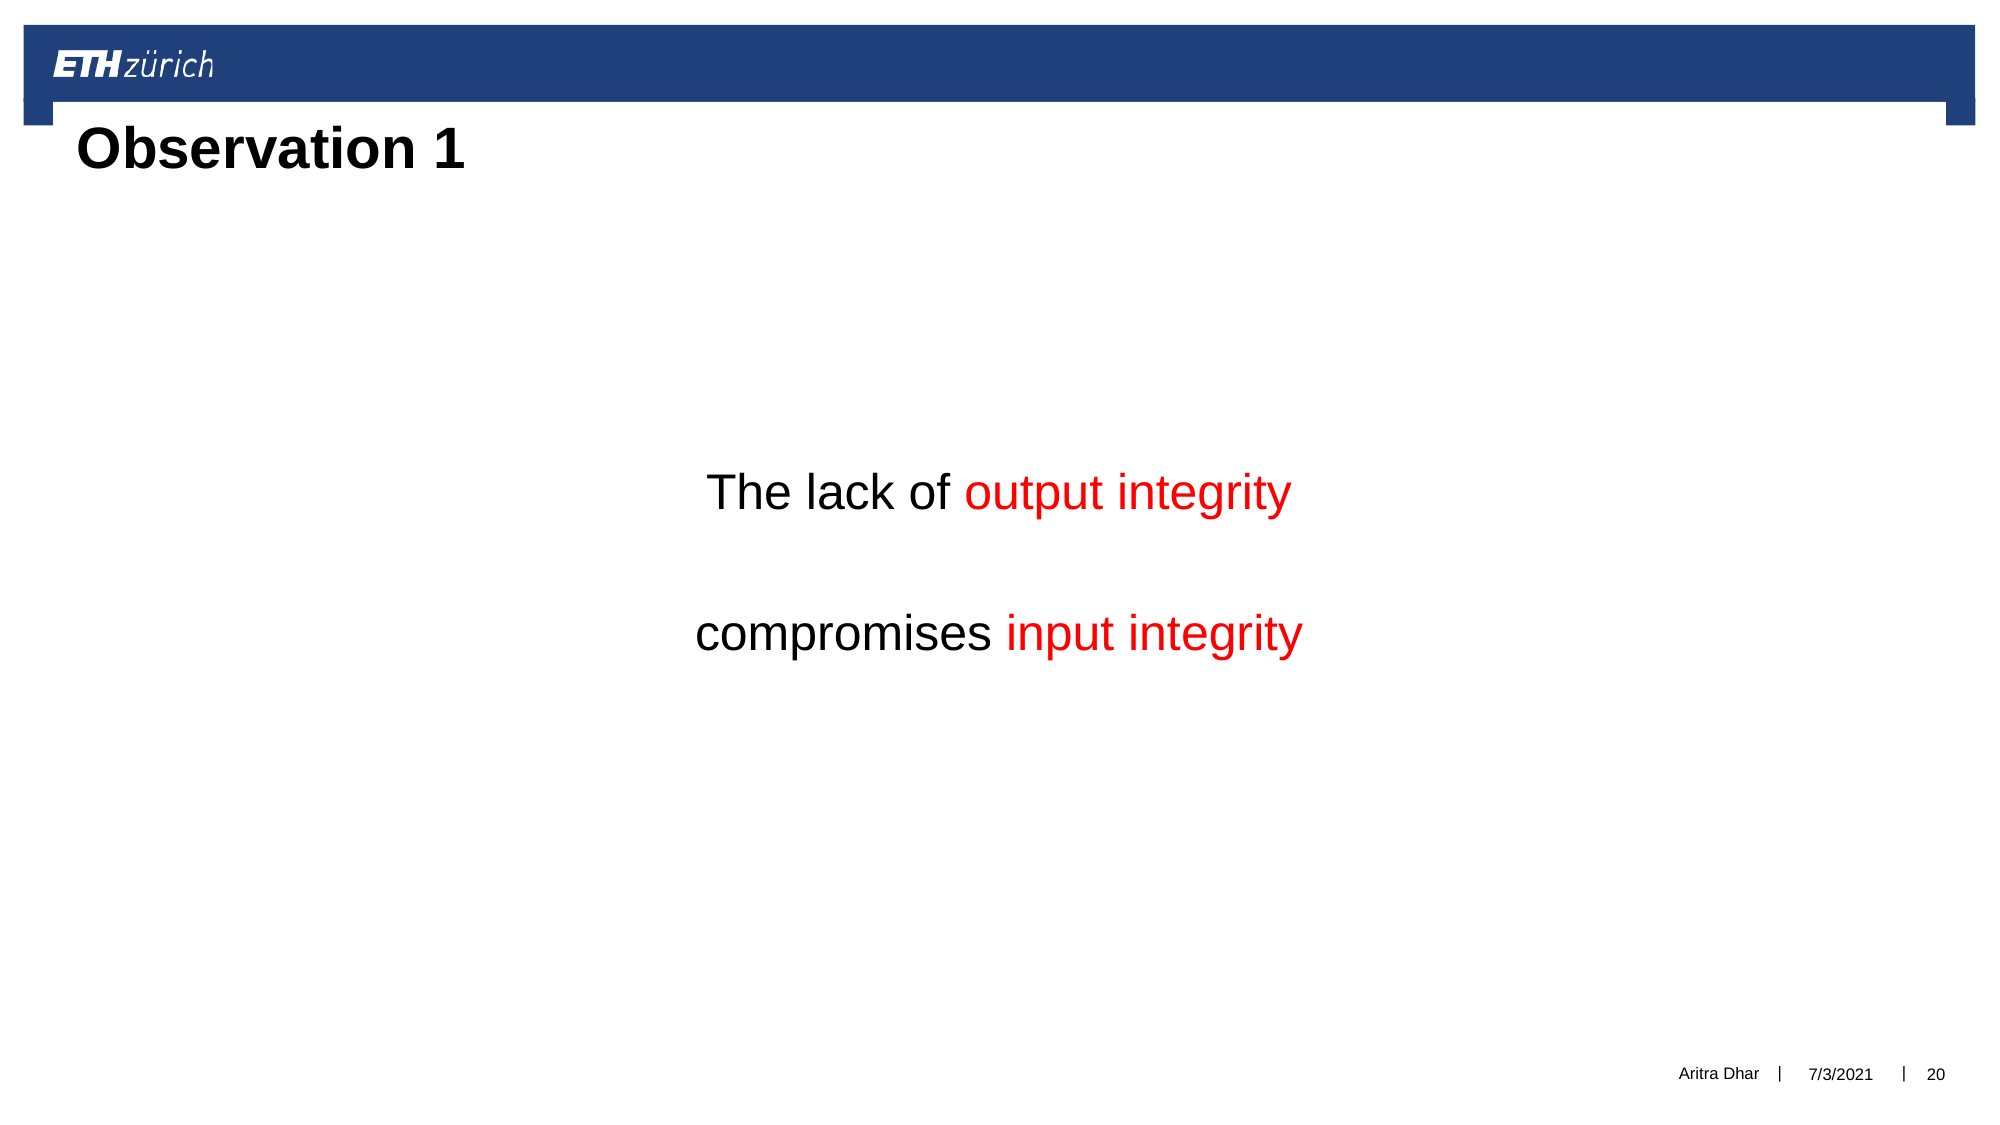

# Observation 1
The lack of output integrity

compromises input integrity
Aritra Dhar
7/3/2021
20